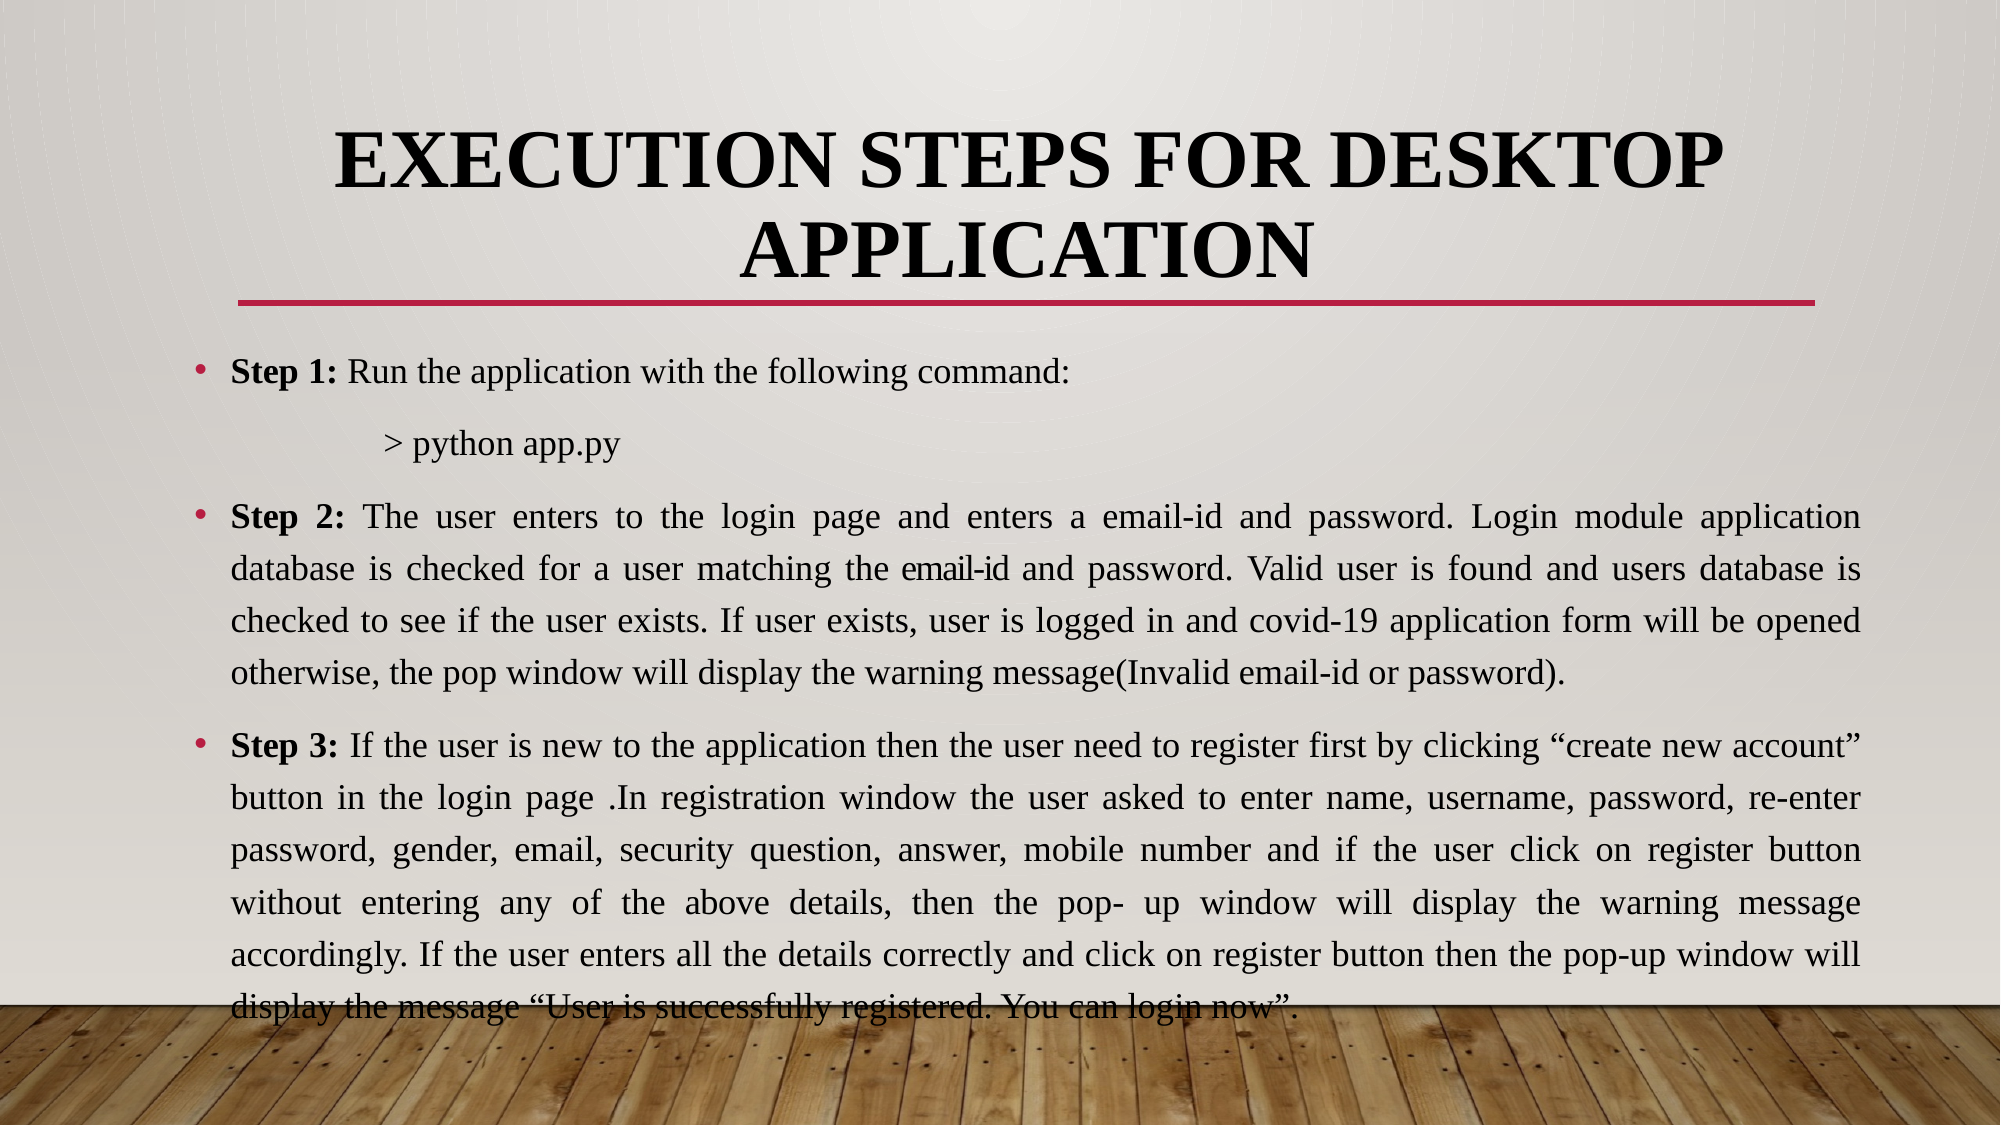

# EXECUTION STEPS FOR DESKTOP APPLICATION
Step 1: Run the application with the following command:
                     > python app.py
Step 2: The user enters to the login page and enters a email-id and password. Login module application database is checked for a user matching the email-id and password. Valid user is found and users database is checked to see if the user exists. If user exists, user is logged in and covid-19 application form will be opened otherwise, the pop window will display the warning message(Invalid email-id or password).
Step 3: If the user is new to the application then the user need to register first by clicking “create new account” button in the login page .In registration window the user asked to enter name, username, password, re-enter password, gender, email, security question, answer, mobile number and if the user click on register button without entering any of the above details, then the pop- up window will display the warning message accordingly. If the user enters all the details correctly and click on register button then the pop-up window will display the message “User is successfully registered. You can login now”.